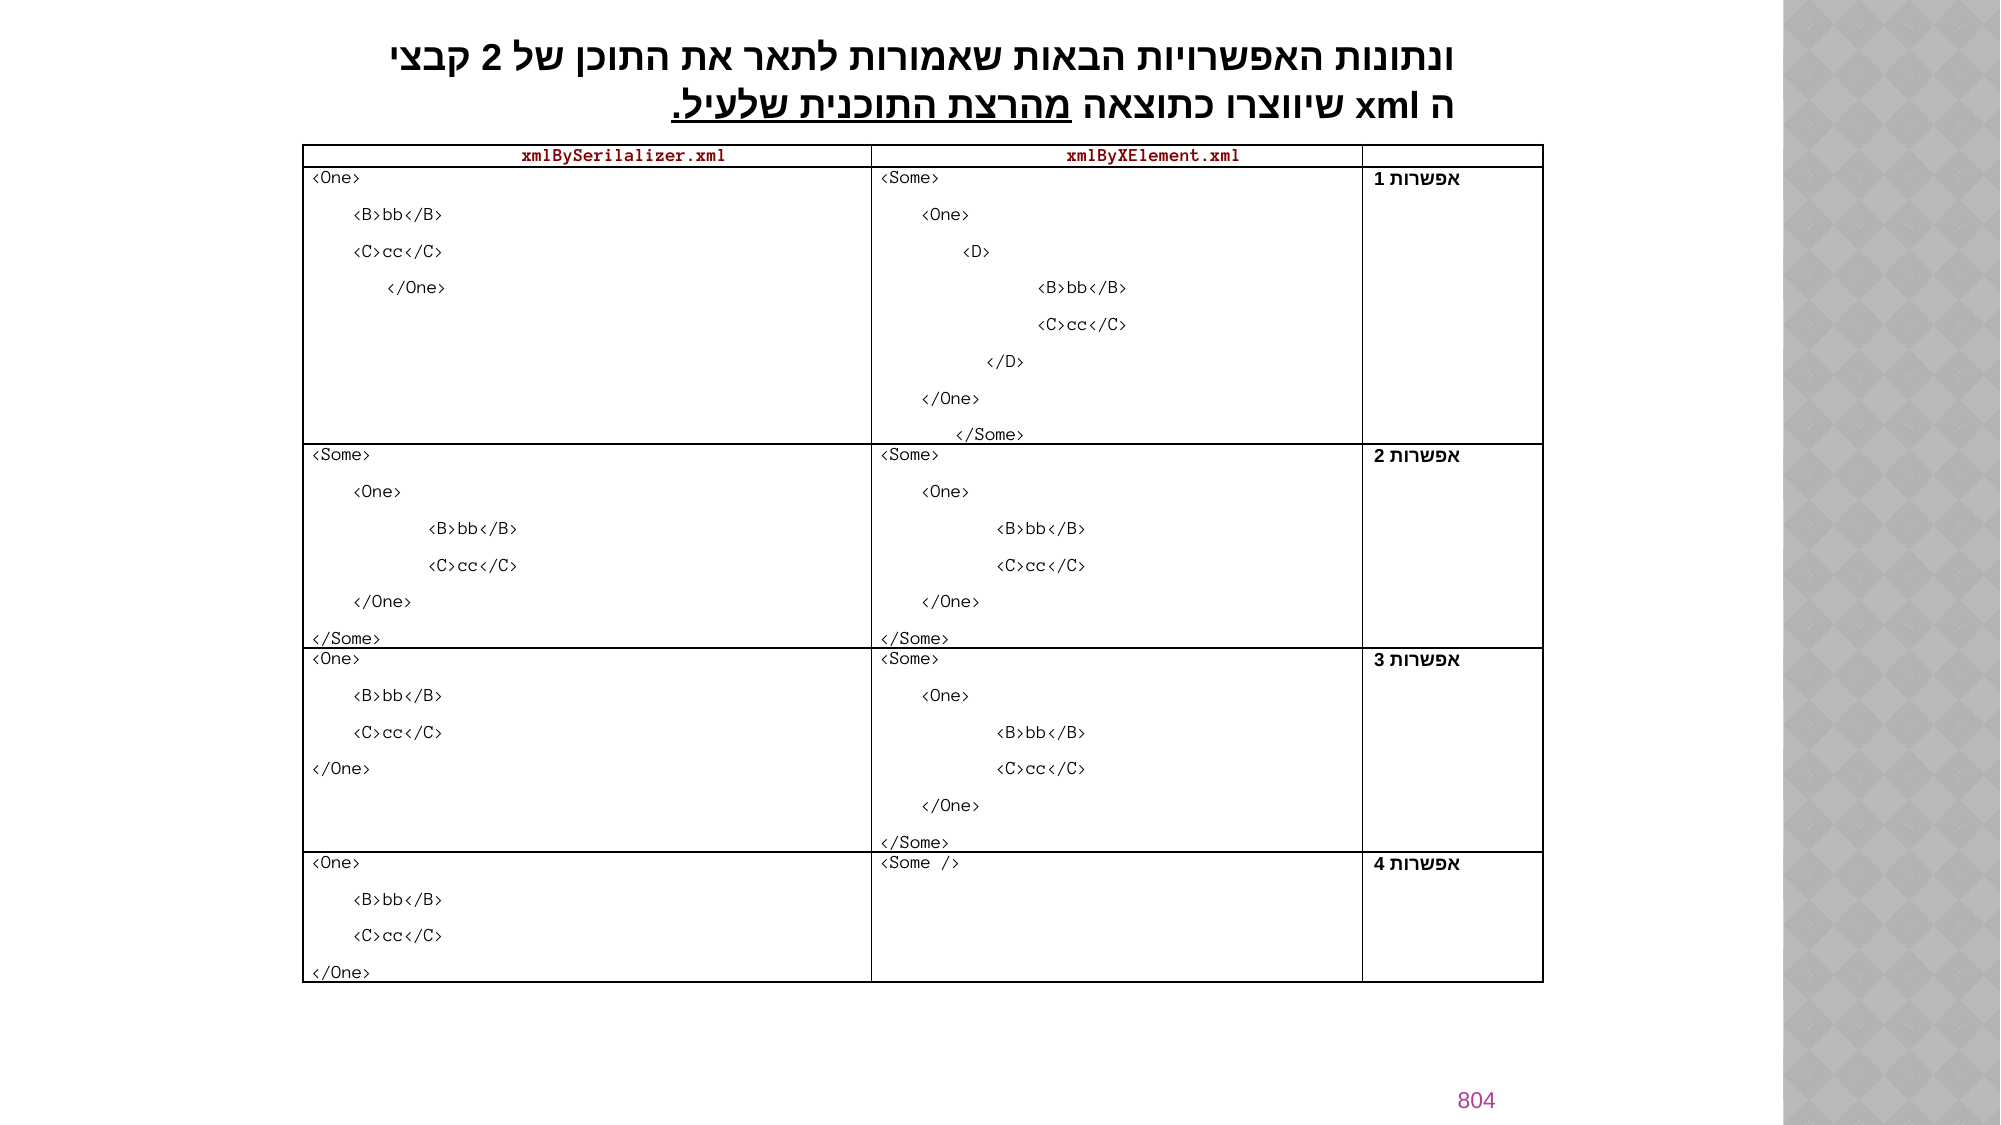

ונתונות האפשרויות הבאות שאמורות לתאר את התוכן של 2 קבצי ה xml שיווצרו כתוצאה מהרצת התוכנית שלעיל.
| xmlBySerilalizer.xml | xmlByXElement.xml |  |
| --- | --- | --- |
| <One> <B>bb</B> <C>cc</C> </One> | <Some> <One> <D> <B>bb</B> <C>cc</C> </D> </One> </Some> | אפשרות 1 |
| <Some> <One> <B>bb</B> <C>cc</C> </One> </Some> | <Some> <One> <B>bb</B> <C>cc</C> </One> </Some> | אפשרות 2 |
| <One> <B>bb</B> <C>cc</C> </One> | <Some> <One> <B>bb</B> <C>cc</C> </One> </Some> | אפשרות 3 |
| <One> <B>bb</B> <C>cc</C> </One> | <Some /> | אפשרות 4 |
804